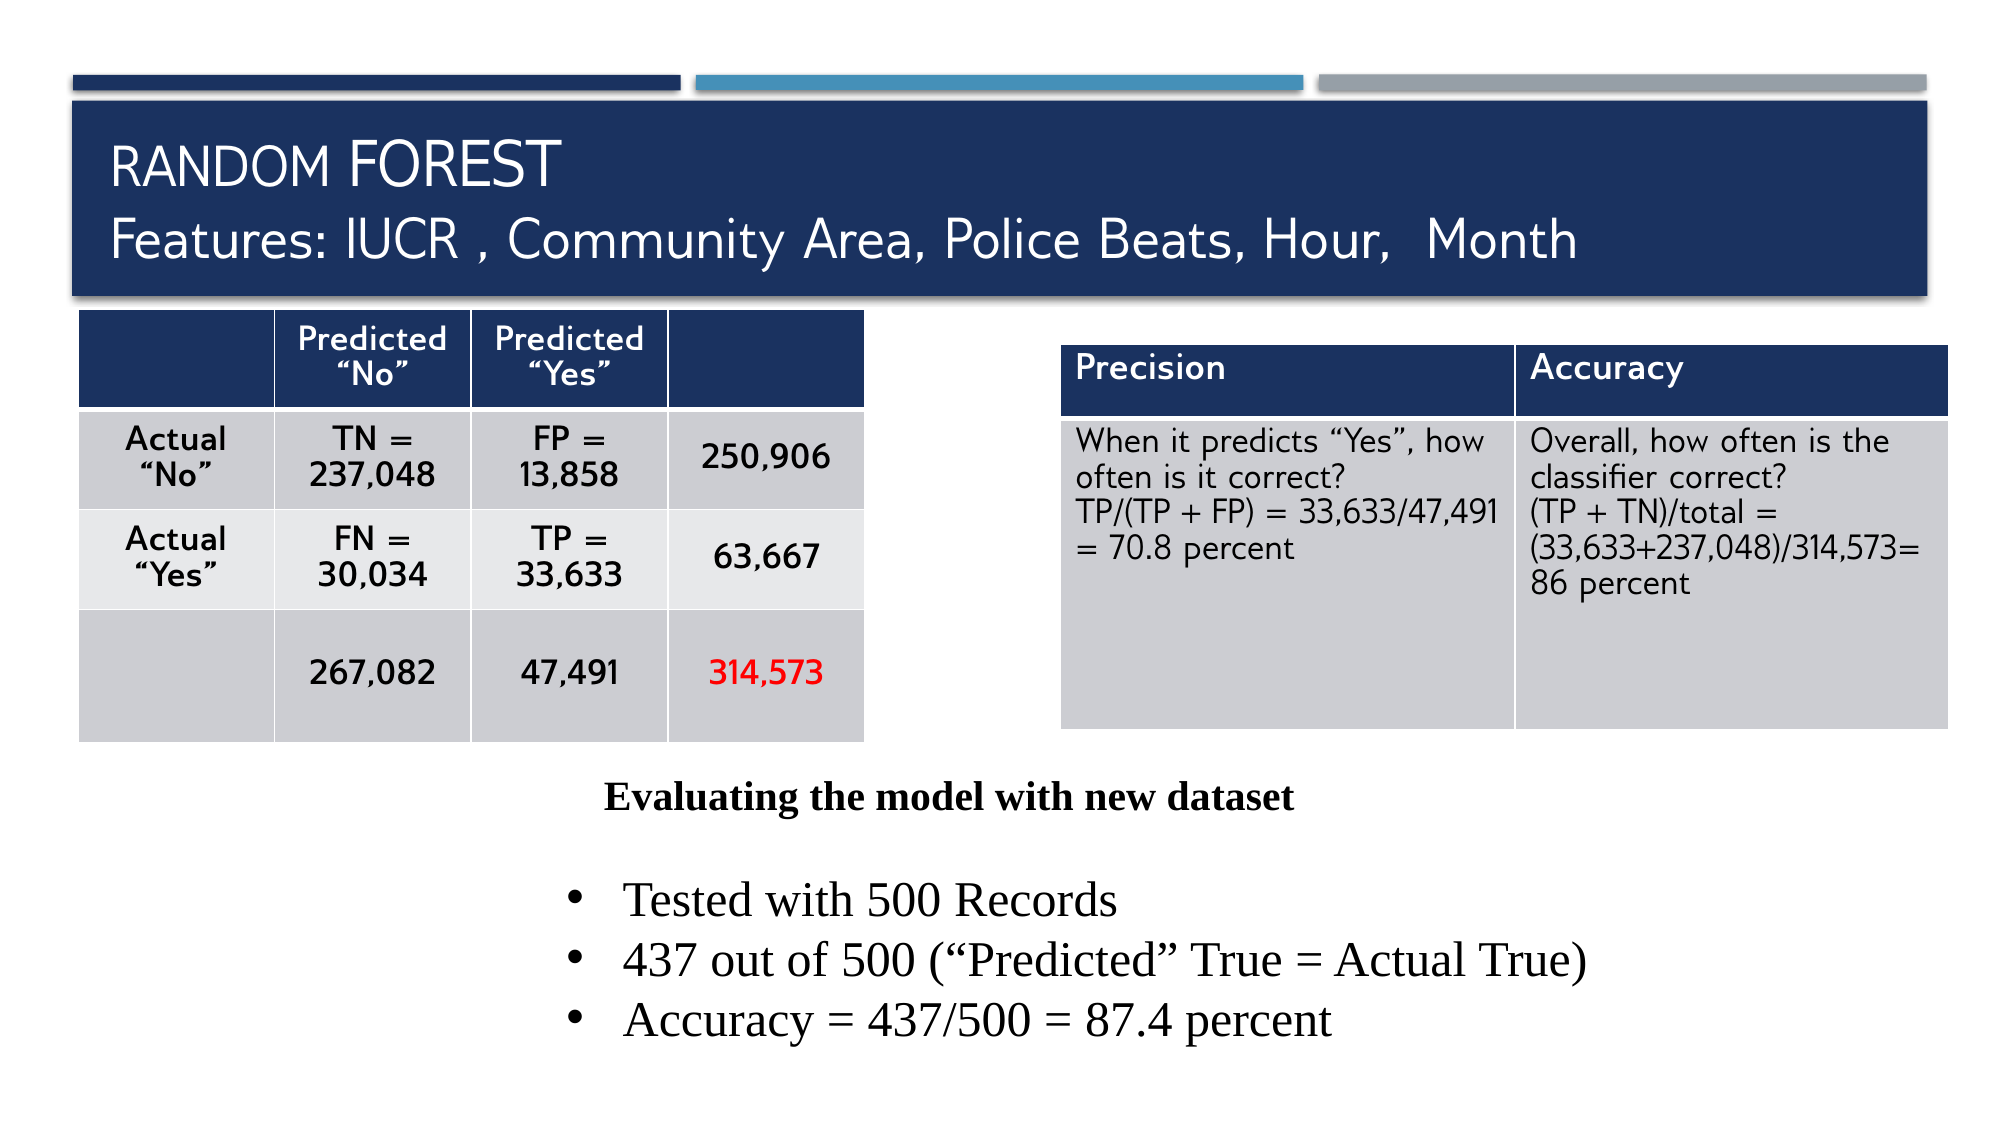

# RANDOM FOREST
Features: IUCR , Community Area, Police Beats, Hour,  Month
|  | Predicted “No” | Predicted “Yes” |  |
| --- | --- | --- | --- |
| Actual “No” | TN = 237,048 | FP = 13,858 | 250,906 |
| Actual “Yes” | FN = 30,034 | TP = 33,633 | 63,667 |
|  | 267,082 | 47,491 | 314,573 |
| Precision | Accuracy |
| --- | --- |
| When it predicts “Yes”, how often is it correct? TP/(TP + FP) = 33,633/47,491 = 70.8 percent | Overall, how often is the classifier correct? (TP + TN)/total = (33,633+237,048)/314,573= 86 percent |
Evaluating the model with new dataset
Tested with 500 Records
437 out of 500 (“Predicted” True = Actual True)
Accuracy = 437/500 = 87.4 percent